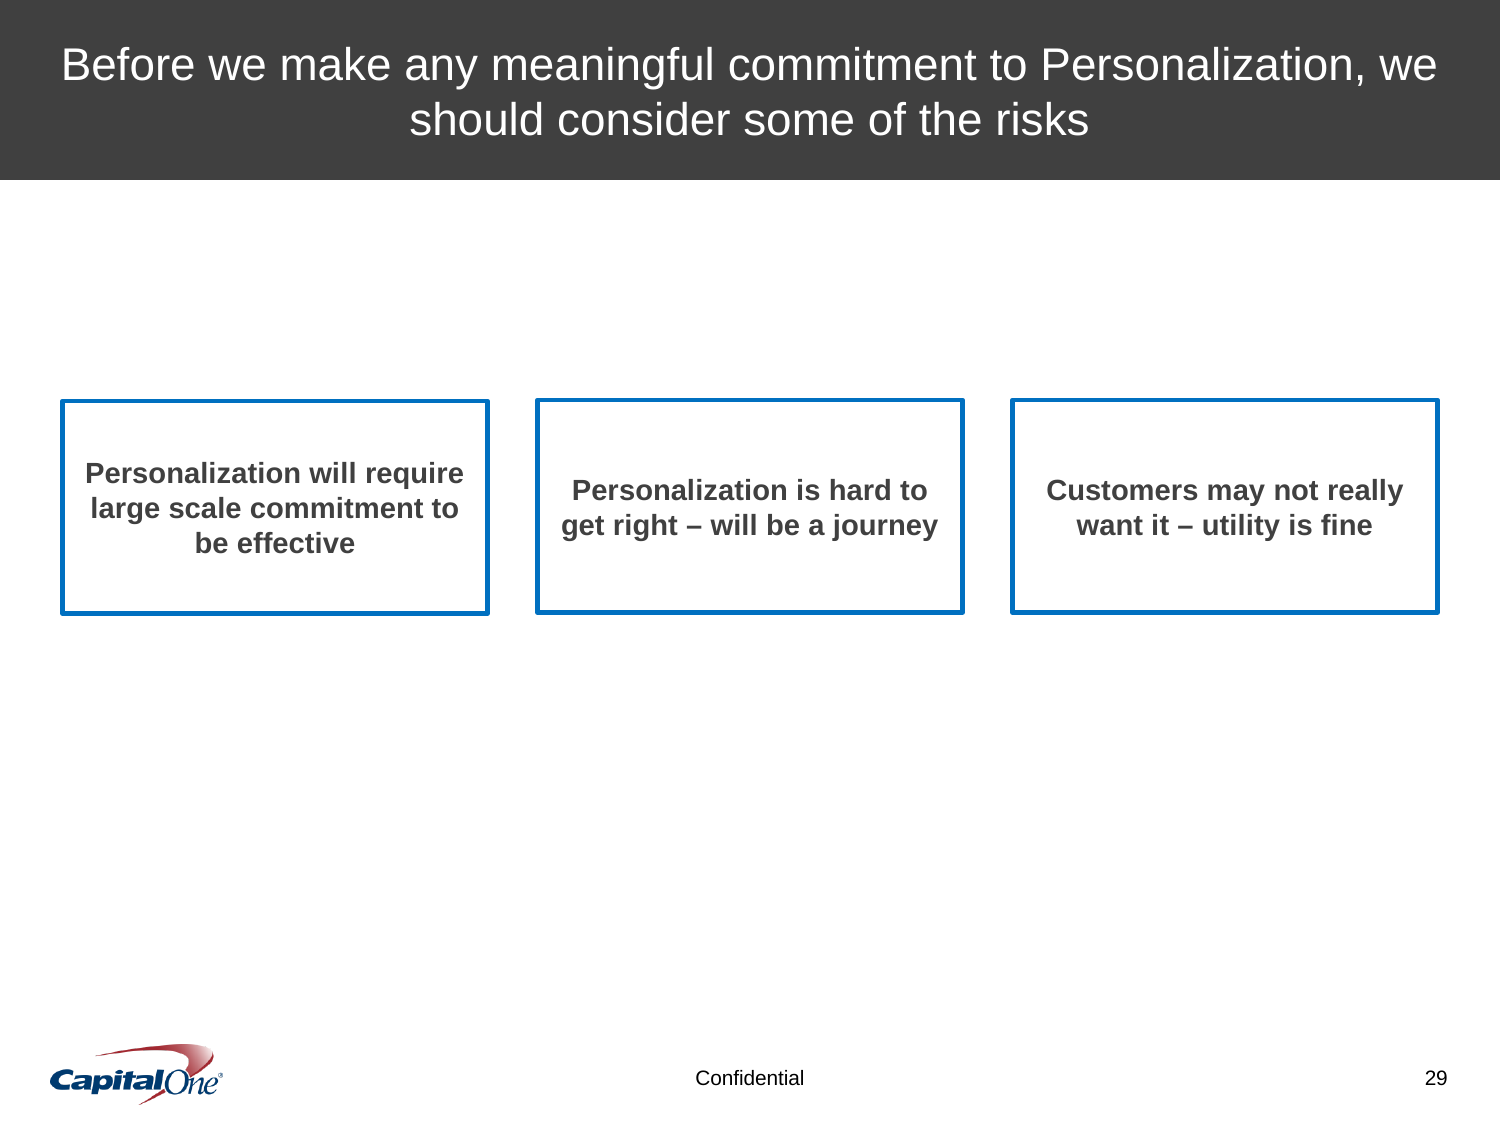

Before we make any meaningful commitment to Personalization, we should consider some of the risks
Personalization is hard to get right – will be a journey
Customers may not really want it – utility is fine
Personalization will require large scale commitment to be effective